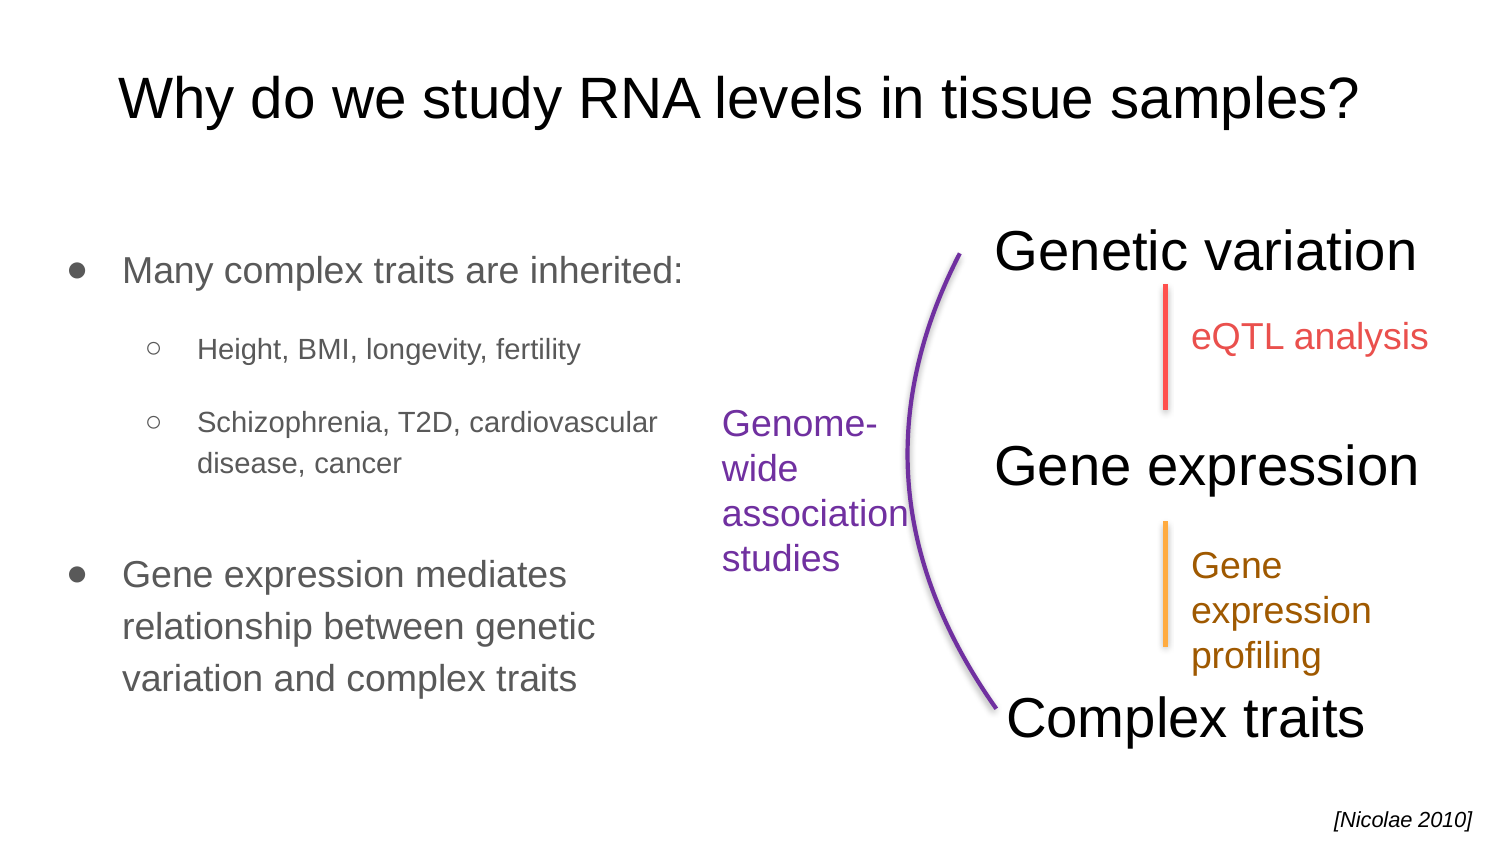

# Why do we study RNA levels in tissue samples?
Genetic variation
Many complex traits are inherited:
Height, BMI, longevity, fertility
Schizophrenia, T2D, cardiovascular disease, cancer

Gene expression mediates relationship between genetic variation and complex traits

eQTL analysis
Genome-wide association studies
Gene expression

Gene expression
profiling
Complex traits
[Nicolae 2010]